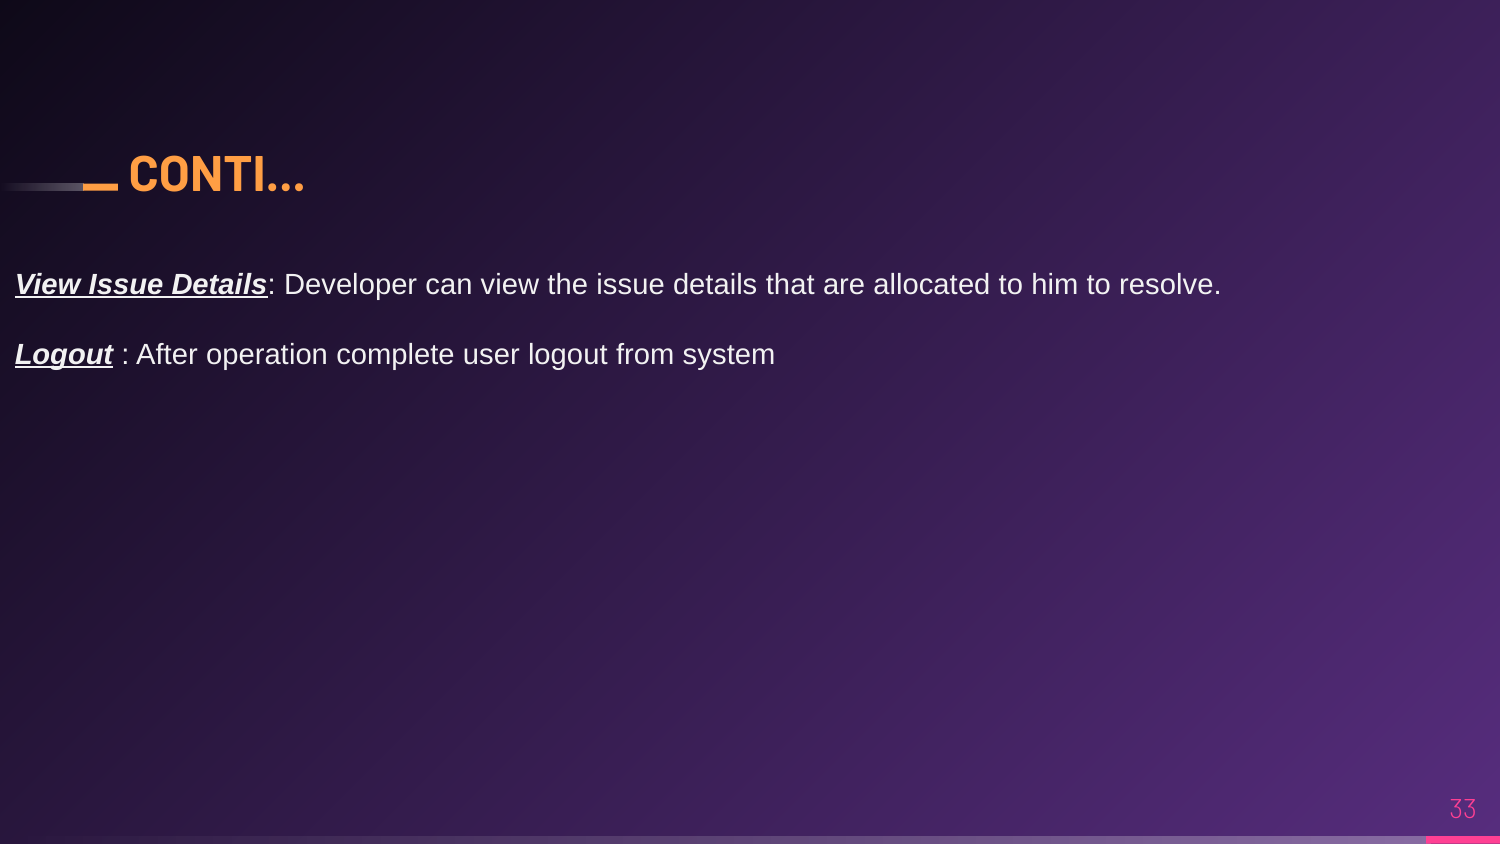

# CONTI...
View Issue Details: Developer can view the issue details that are allocated to him to resolve.

Logout : After operation complete user logout from system

33